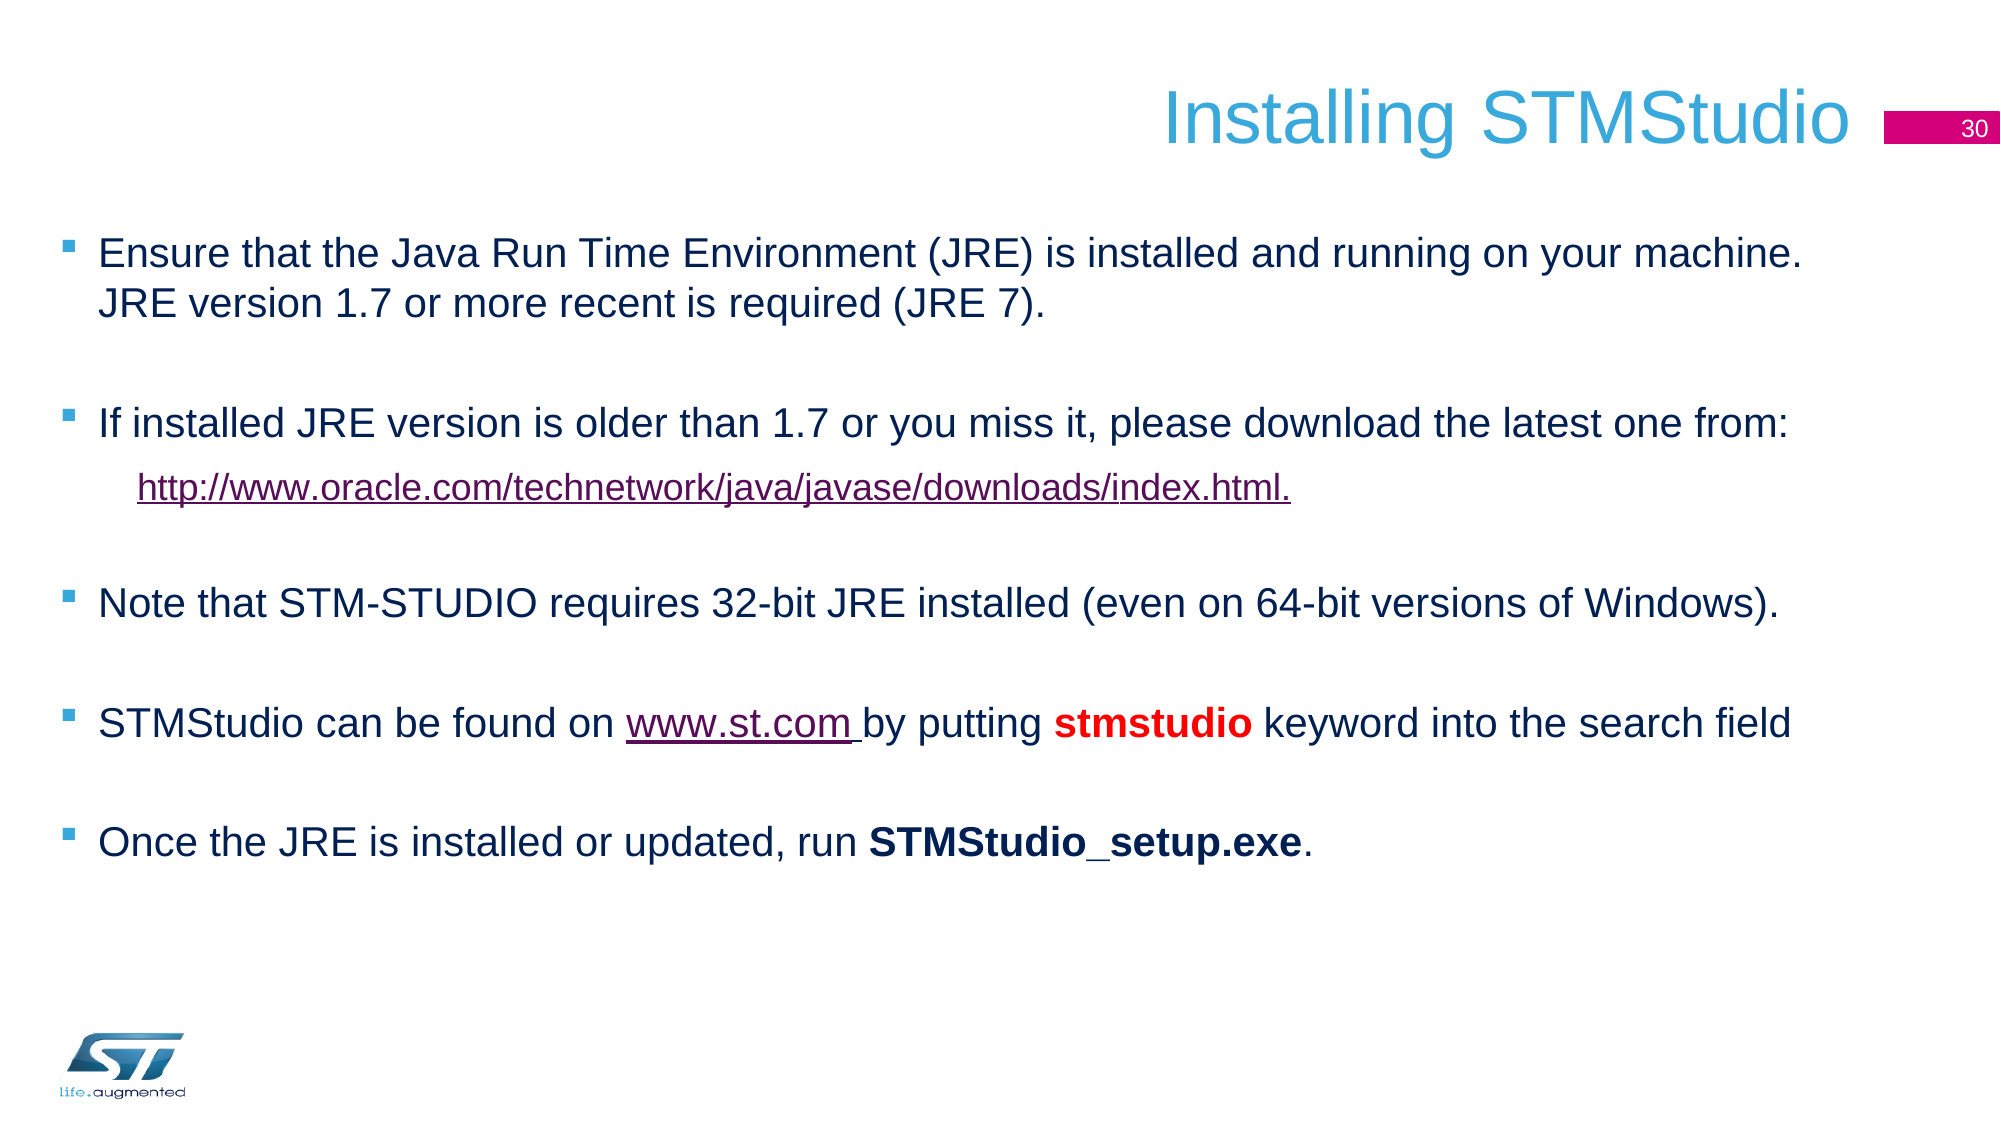

# Installing STMStudio
27

30
Ensure that the Java Run Time Environment (JRE) is installed and running on your machine.
JRE version 1.7 or more recent is required (JRE 7).

If installed JRE version is older than 1.7 or you miss it, please download the latest one from:
http://www.oracle.com/technetwork/java/javase/downloads/index.html.

Note that STM-STUDIO requires 32-bit JRE installed (even on 64-bit versions of Windows).

STMStudio can be found on www.st.com by putting stmstudio keyword into the search field

Once the JRE is installed or updated, run STMStudio_setup.exe.